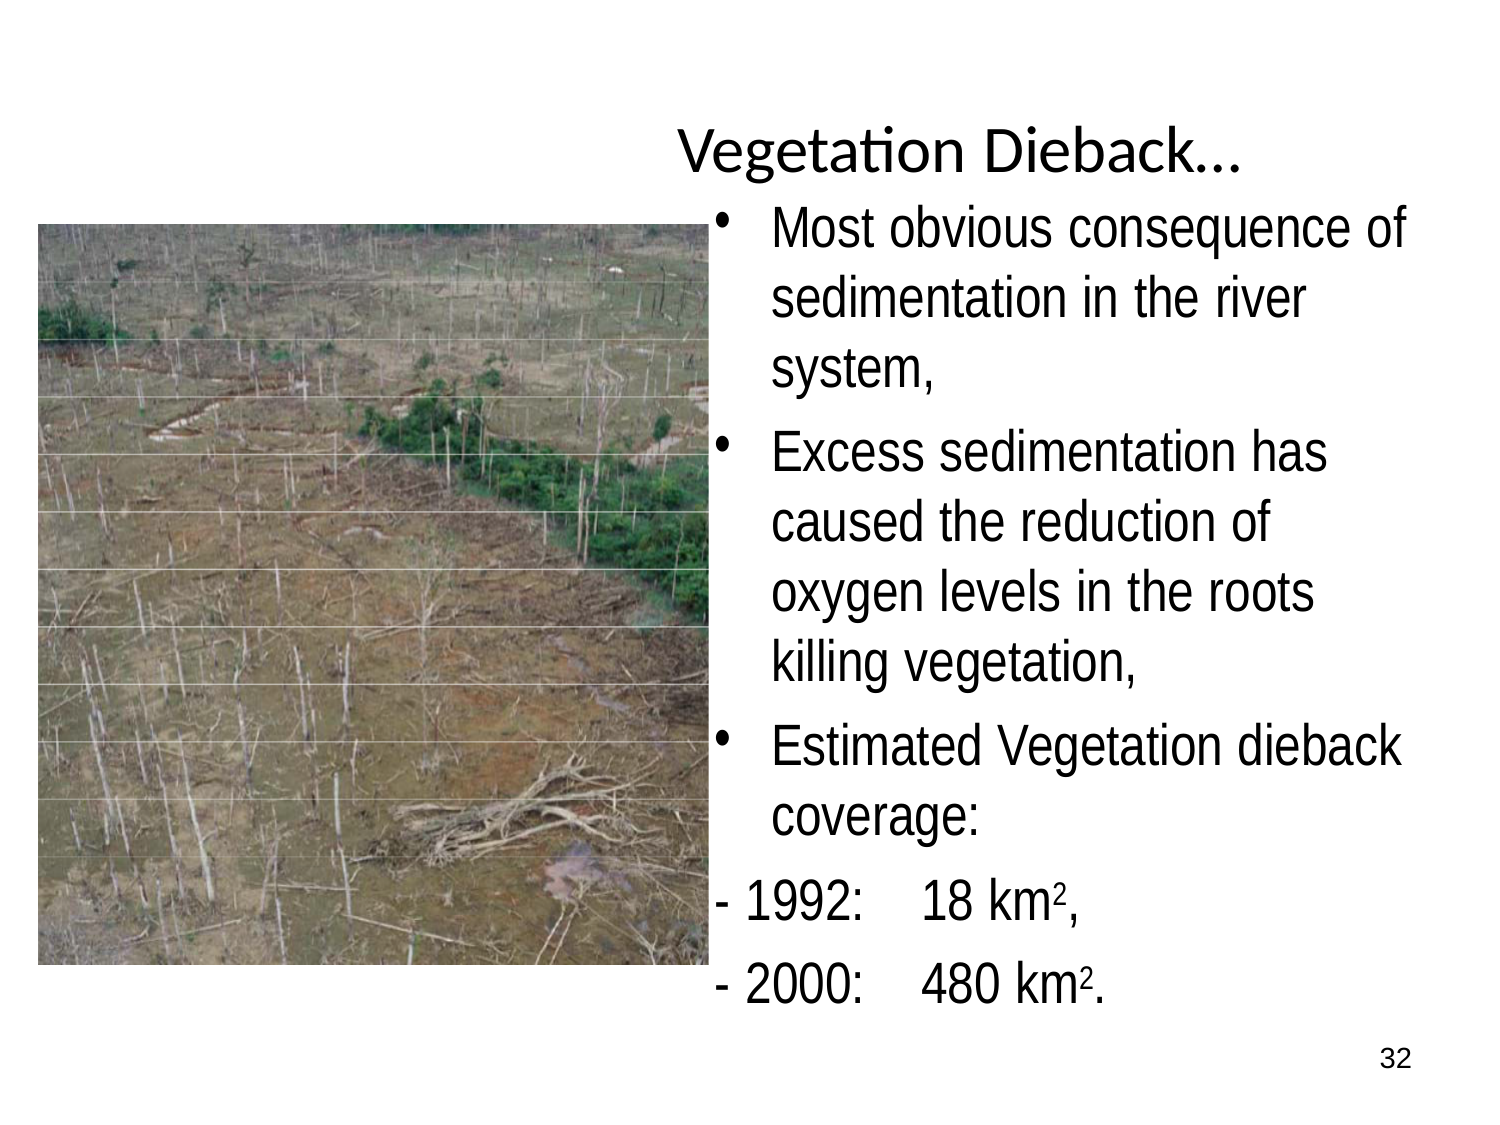

# Vegetation Dieback…
Most obvious consequence of sedimentation in the river system,
Excess sedimentation has caused the reduction of oxygen levels in the roots killing vegetation,
Estimated Vegetation dieback coverage:
- 1992:	18 km2,
- 2000:	480 km2.
32